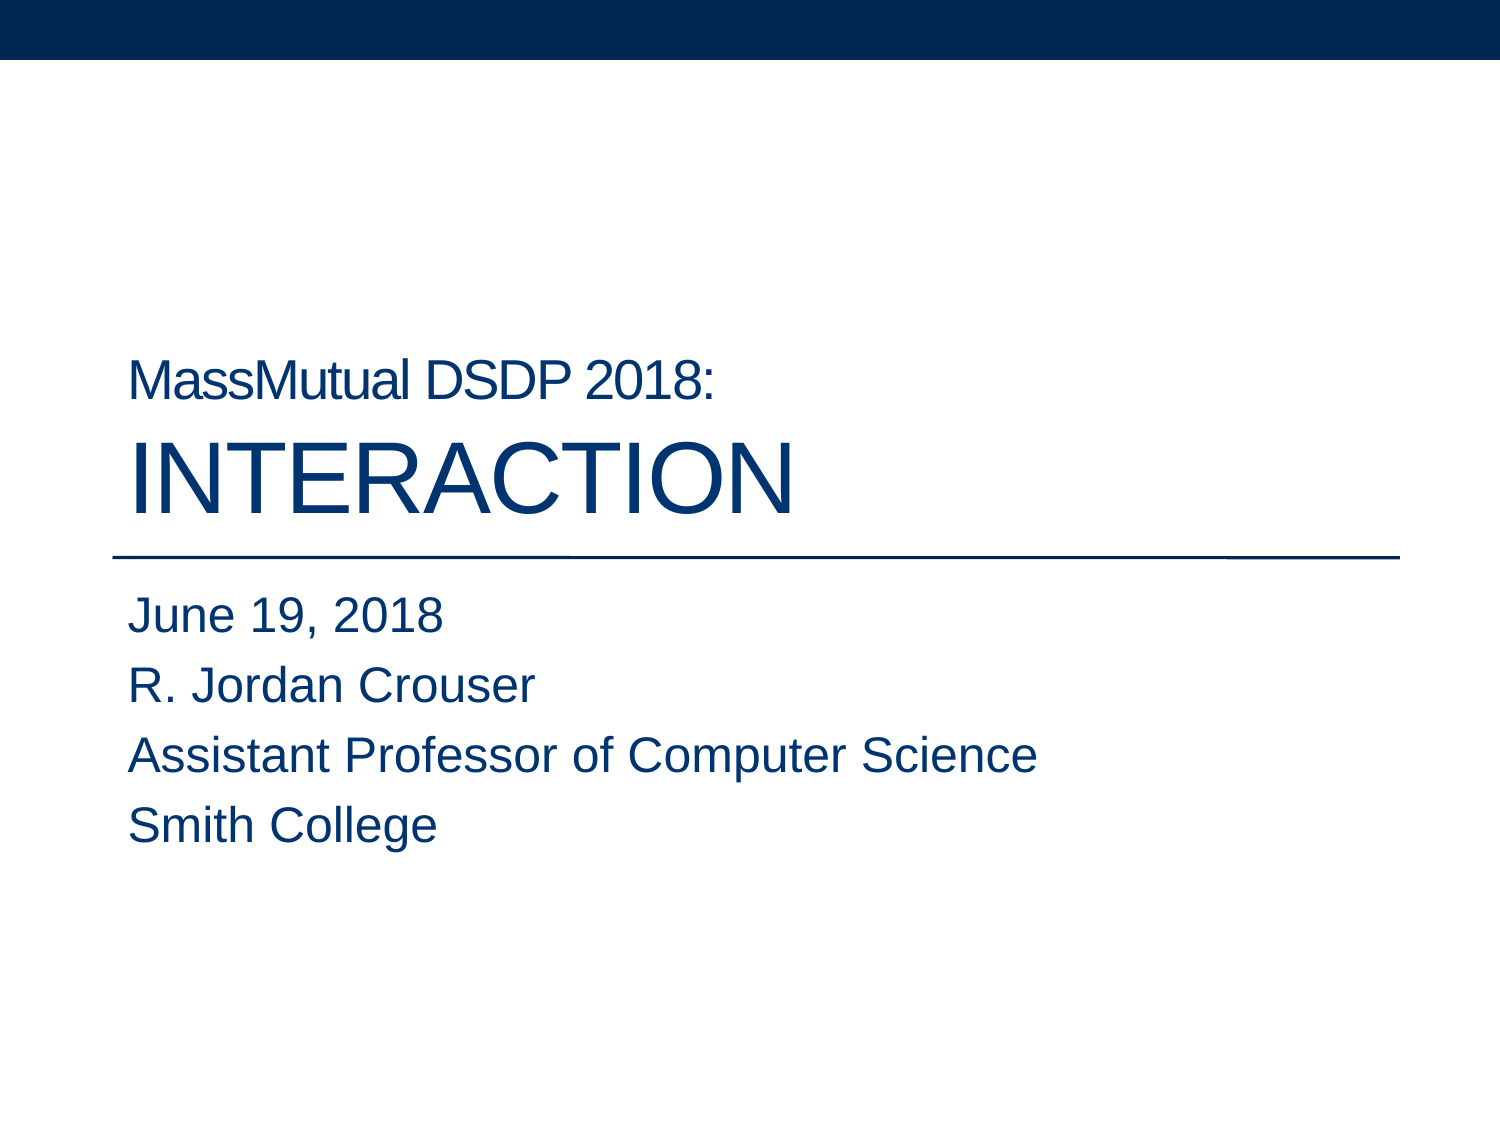

# MassMutual DSDP 2018: Interaction
June 19, 2018
R. Jordan Crouser
Assistant Professor of Computer Science
Smith College